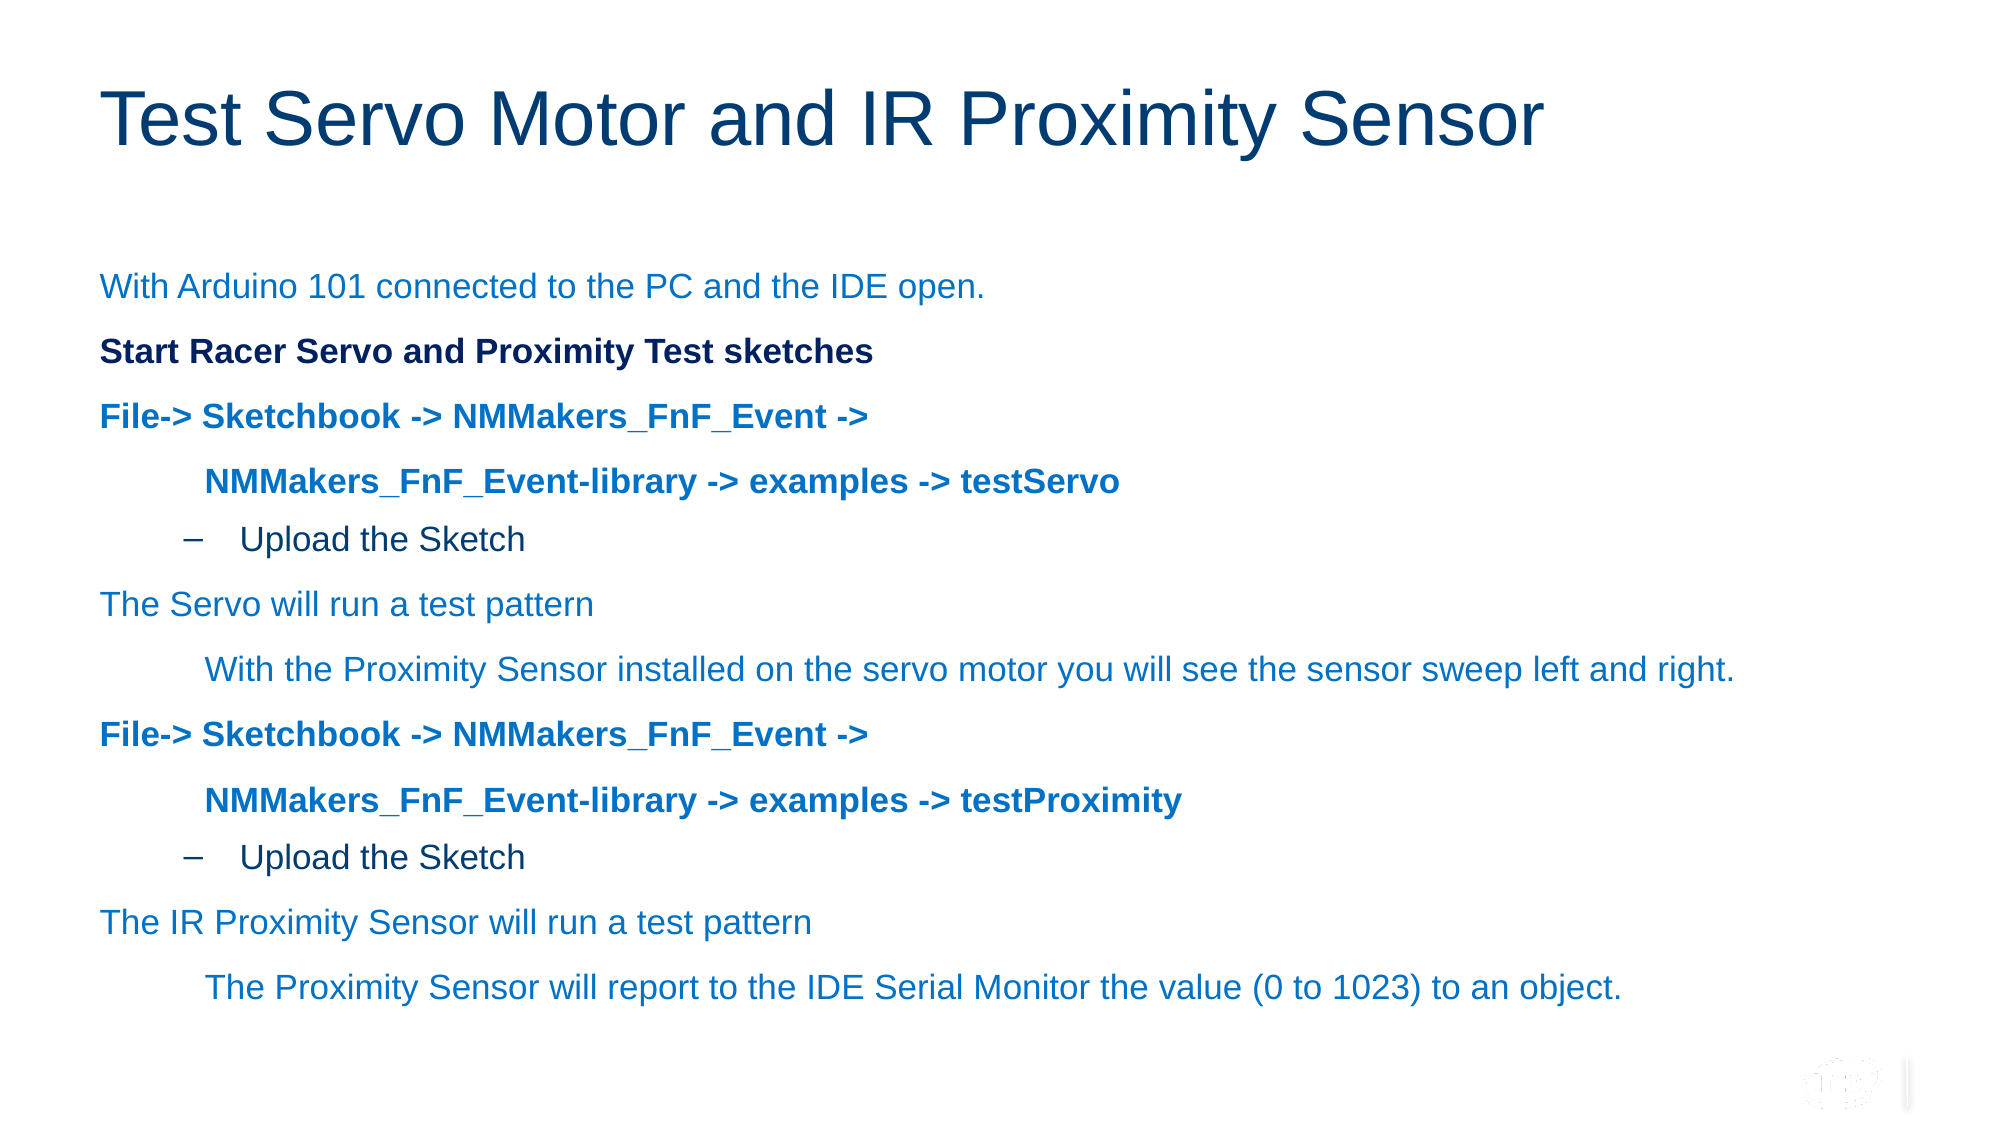

# Test Servo Motor and IR Proximity Sensor
With Arduino 101 connected to the PC and the IDE open.
Start Racer Servo and Proximity Test sketches
File-> Sketchbook -> NMMakers_FnF_Event ->
	NMMakers_FnF_Event-library -> examples -> testServo
Upload the Sketch
The Servo will run a test pattern
	With the Proximity Sensor installed on the servo motor you will see the sensor sweep left and right.
File-> Sketchbook -> NMMakers_FnF_Event ->
	NMMakers_FnF_Event-library -> examples -> testProximity
Upload the Sketch
The IR Proximity Sensor will run a test pattern
	The Proximity Sensor will report to the IDE Serial Monitor the value (0 to 1023) to an object.

41